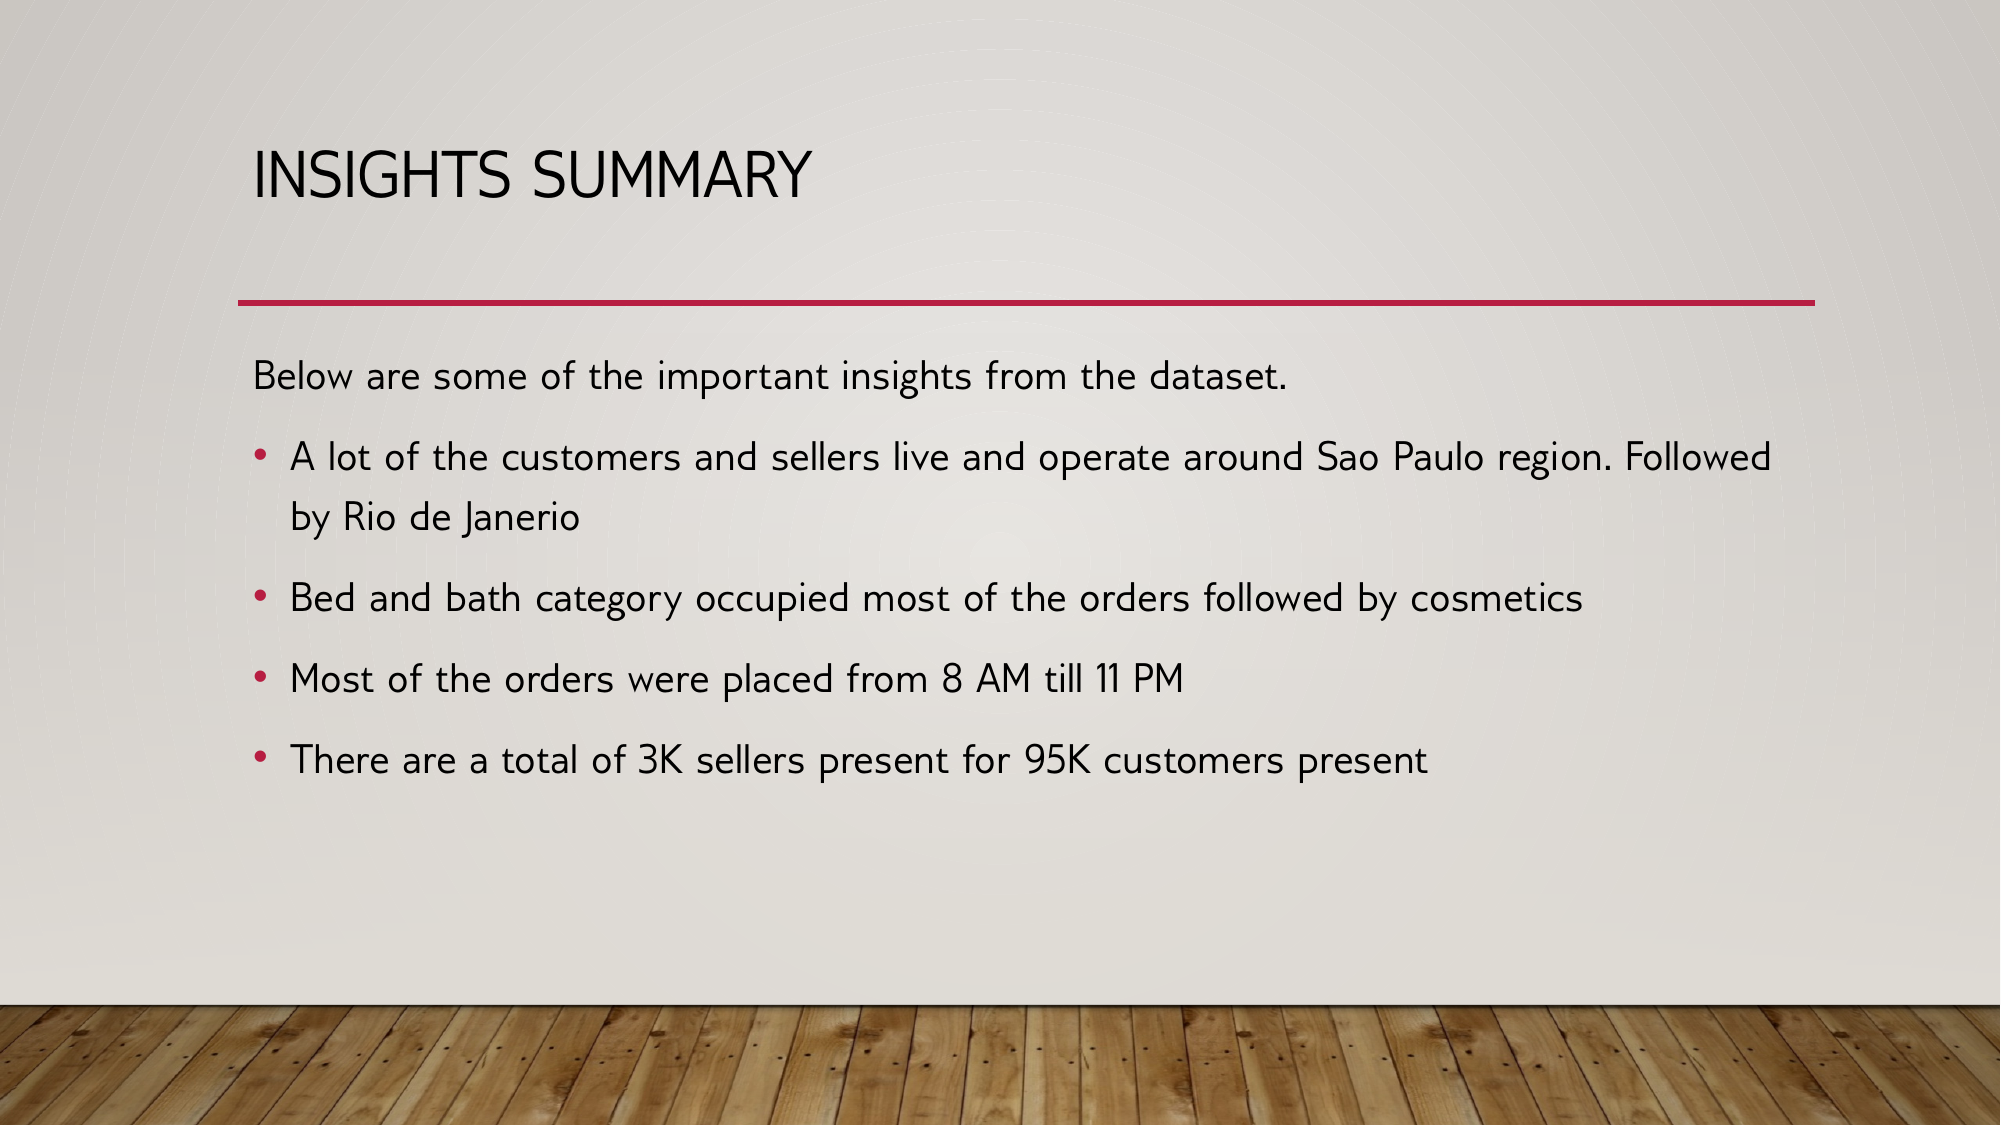

# Insights Summary
Below are some of the important insights from the dataset.
A lot of the customers and sellers live and operate around Sao Paulo region. Followed by Rio de Janerio
Bed and bath category occupied most of the orders followed by cosmetics
Most of the orders were placed from 8 AM till 11 PM
There are a total of 3K sellers present for 95K customers present